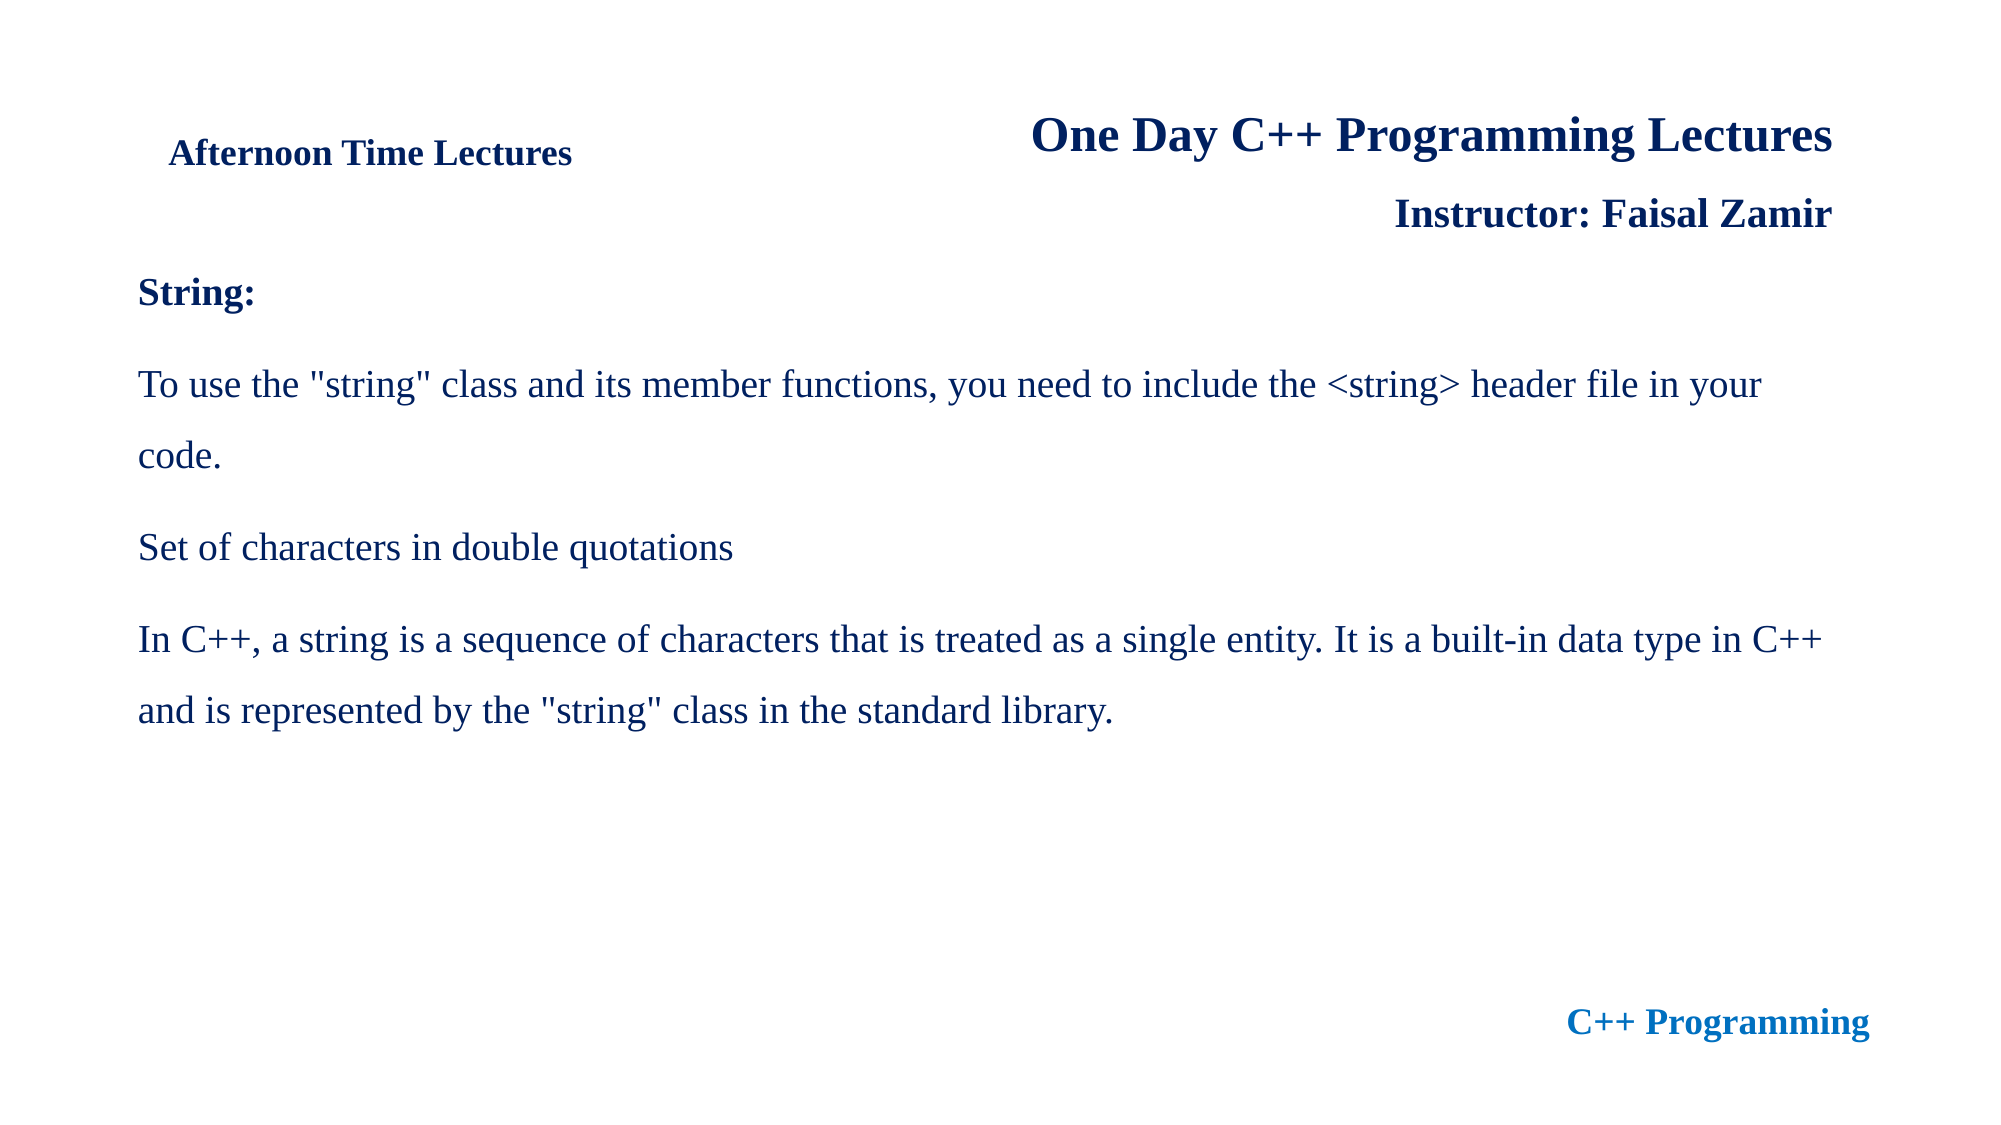

One Day C++ Programming Lectures
Instructor: Faisal Zamir
Afternoon Time Lectures
String:
To use the "string" class and its member functions, you need to include the <string> header file in your code.
Set of characters in double quotations
In C++, a string is a sequence of characters that is treated as a single entity. It is a built-in data type in C++ and is represented by the "string" class in the standard library.
C++ Programming